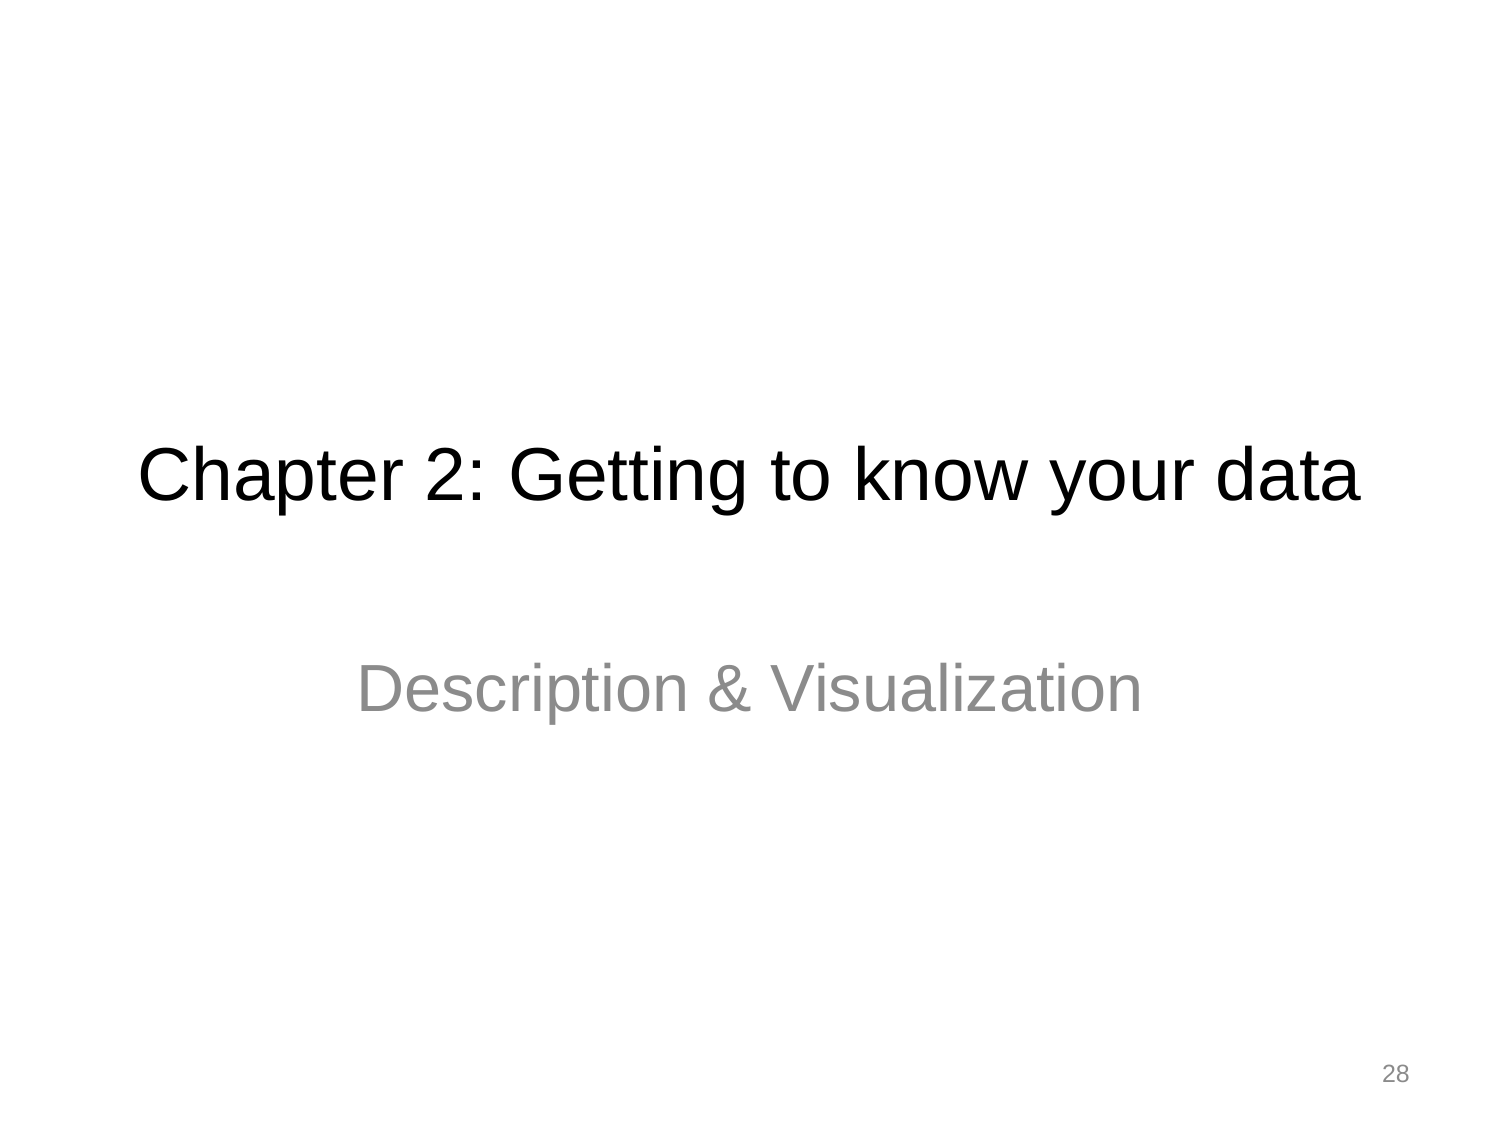

# Chapter 2: Getting to know your data
Description & Visualization
28